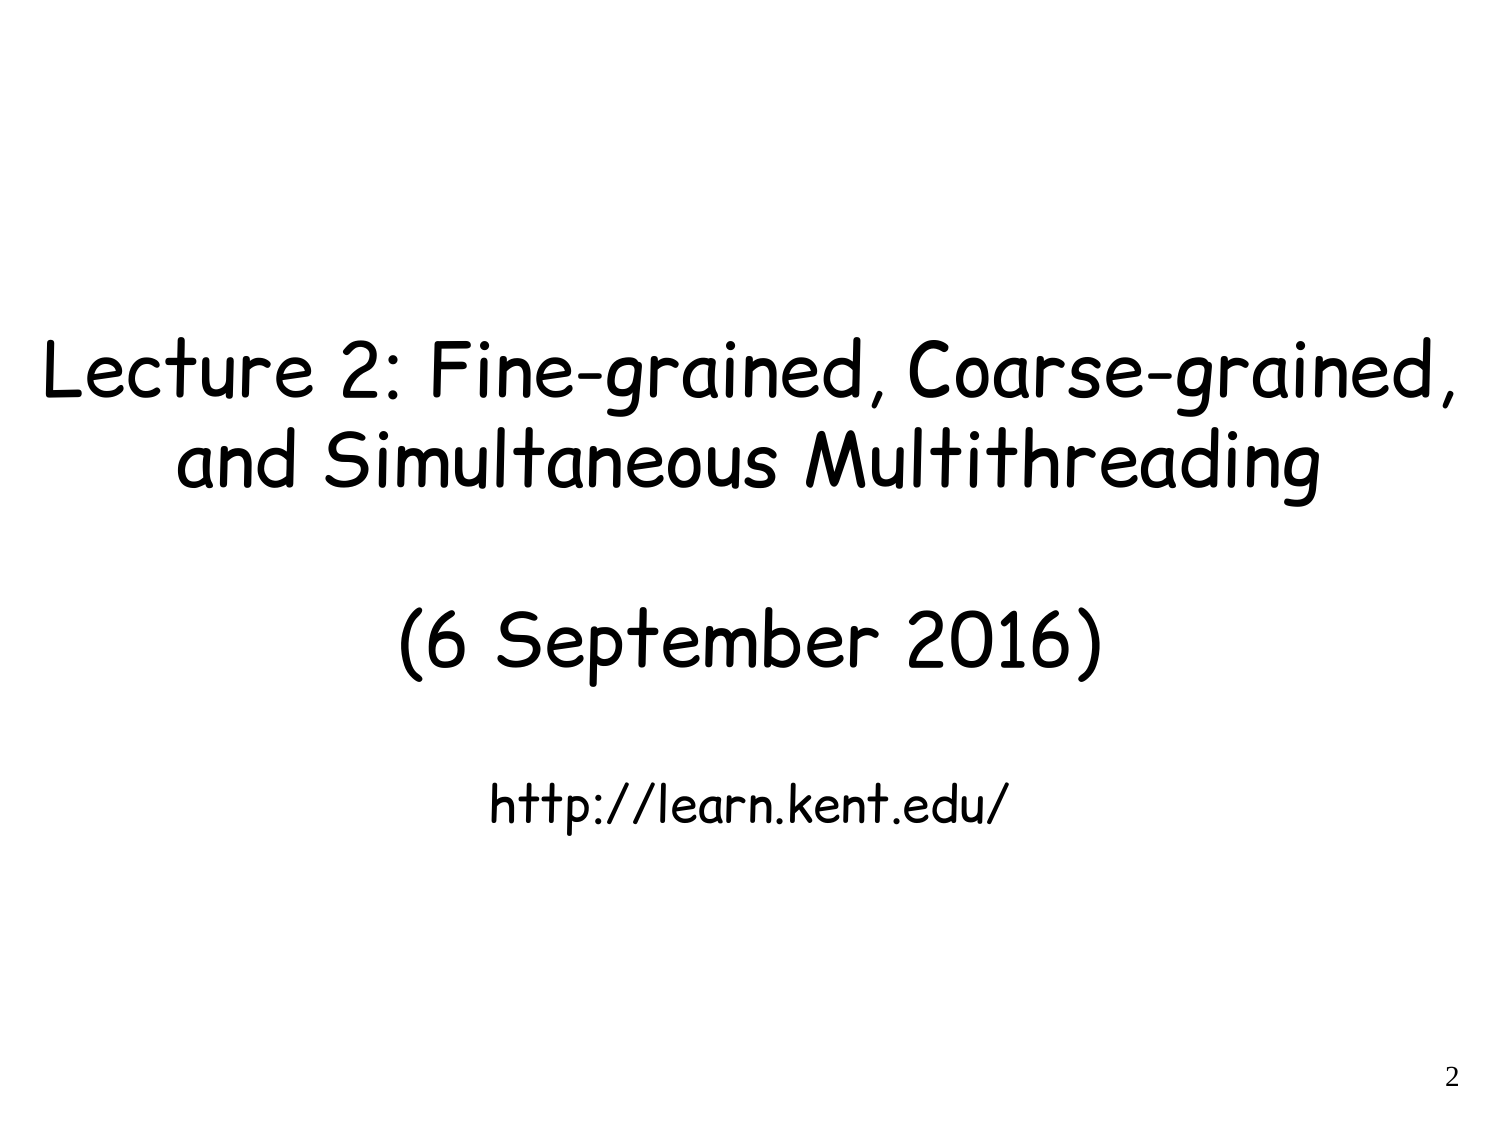

# Lecture 2: Fine-grained, Coarse-grained, and Simultaneous Multithreading (6 September 2016) http://learn.kent.edu/
2